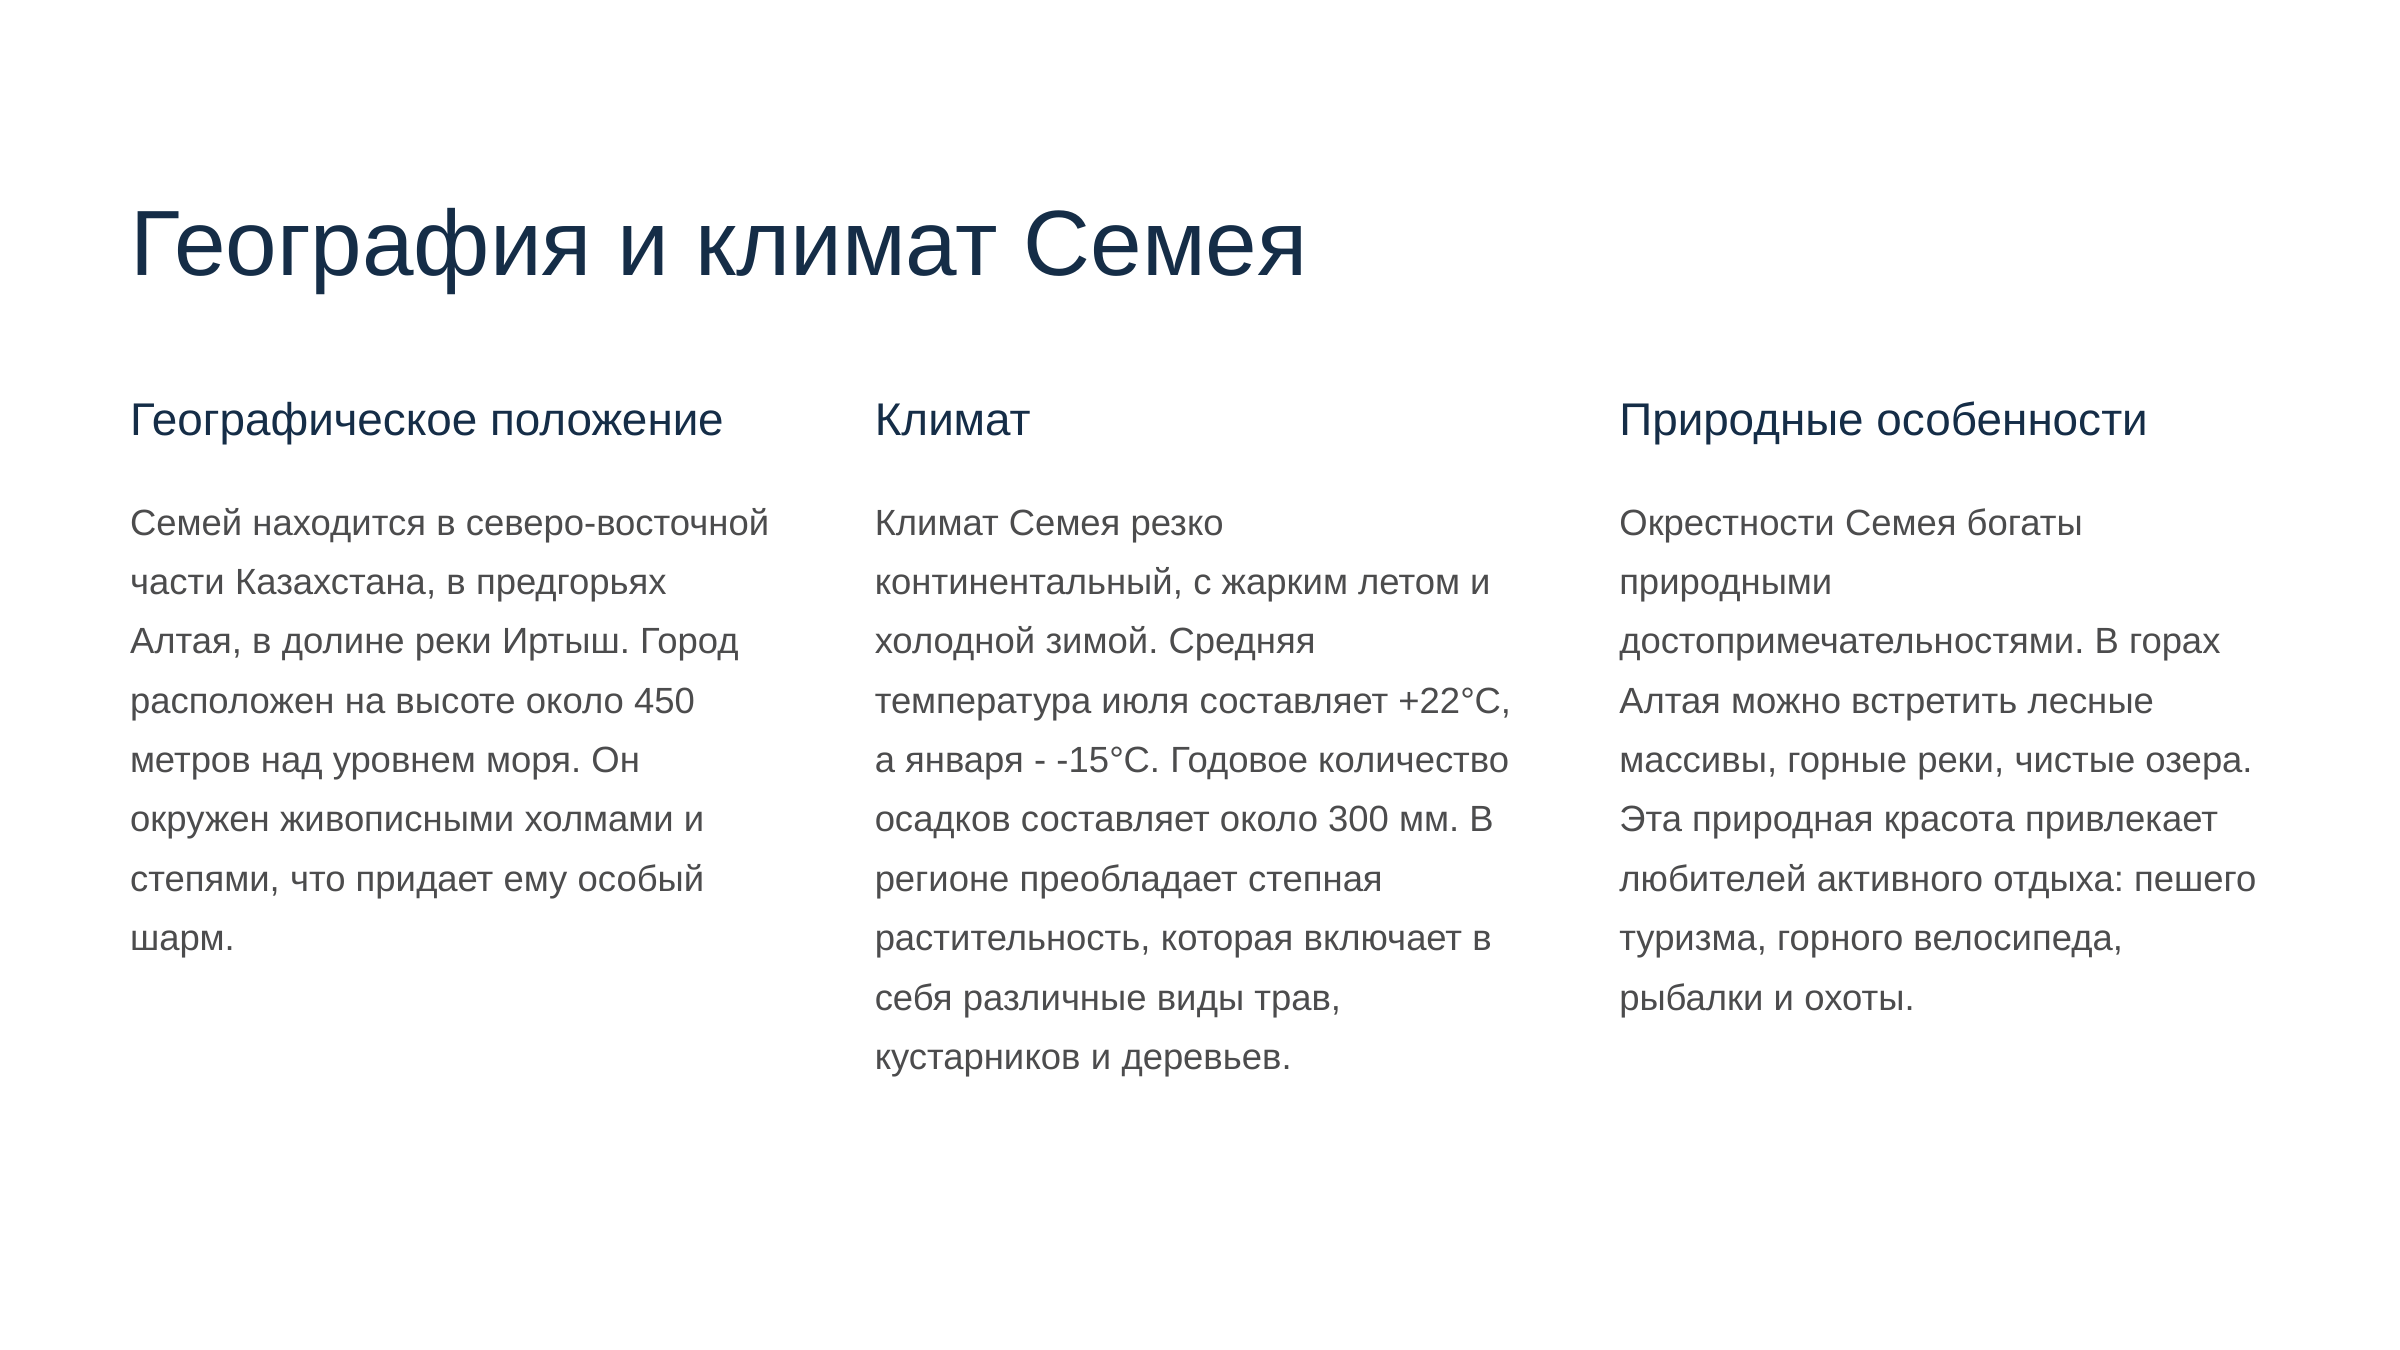

География и климат Семея
Географическое положение
Климат
Природные особенности
Семей находится в северо-восточной части Казахстана, в предгорьях Алтая, в долине реки Иртыш. Город расположен на высоте около 450 метров над уровнем моря. Он окружен живописными холмами и степями, что придает ему особый шарм.
Климат Семея резко континентальный, с жарким летом и холодной зимой. Средняя температура июля составляет +22°C, а января - -15°C. Годовое количество осадков составляет около 300 мм. В регионе преобладает степная растительность, которая включает в себя различные виды трав, кустарников и деревьев.
Окрестности Семея богаты природными достопримечательностями. В горах Алтая можно встретить лесные массивы, горные реки, чистые озера. Эта природная красота привлекает любителей активного отдыха: пешего туризма, горного велосипеда, рыбалки и охоты.